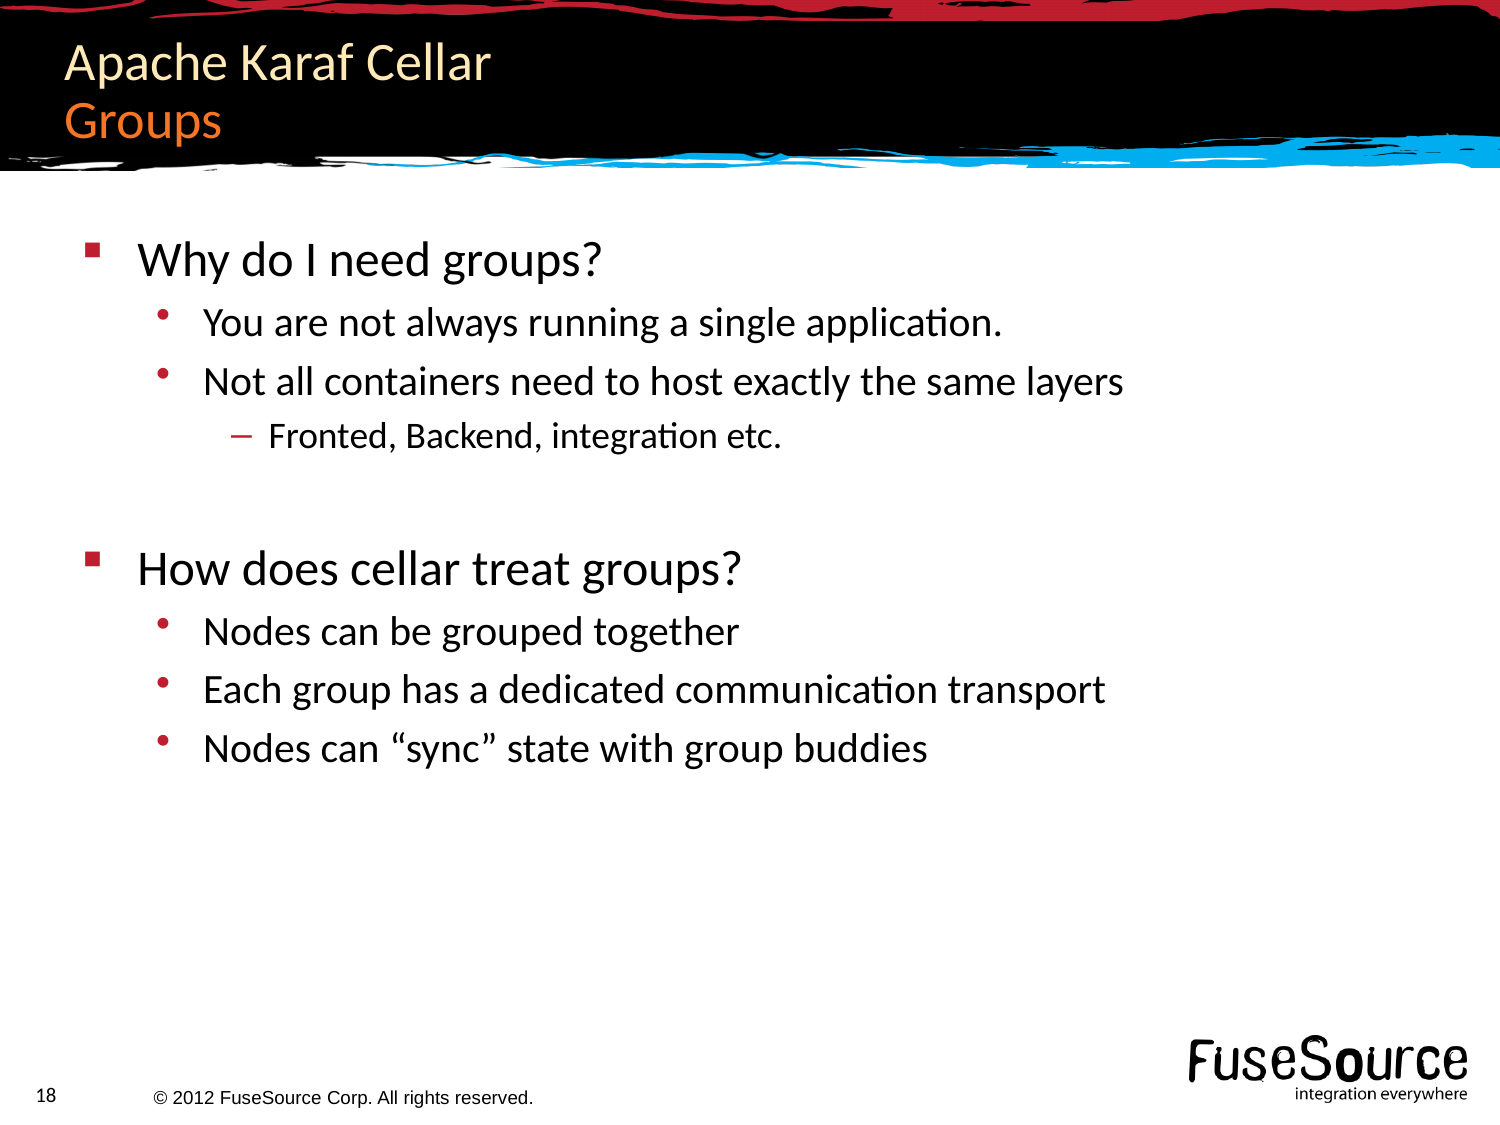

# Apache Karaf Cellar Groups
Why do I need groups?
You are not always running a single application.
Not all containers need to host exactly the same layers
Fronted, Backend, integration etc.

How does cellar treat groups?
Nodes can be grouped together
Each group has a dedicated communication transport
Nodes can “sync” state with group buddies